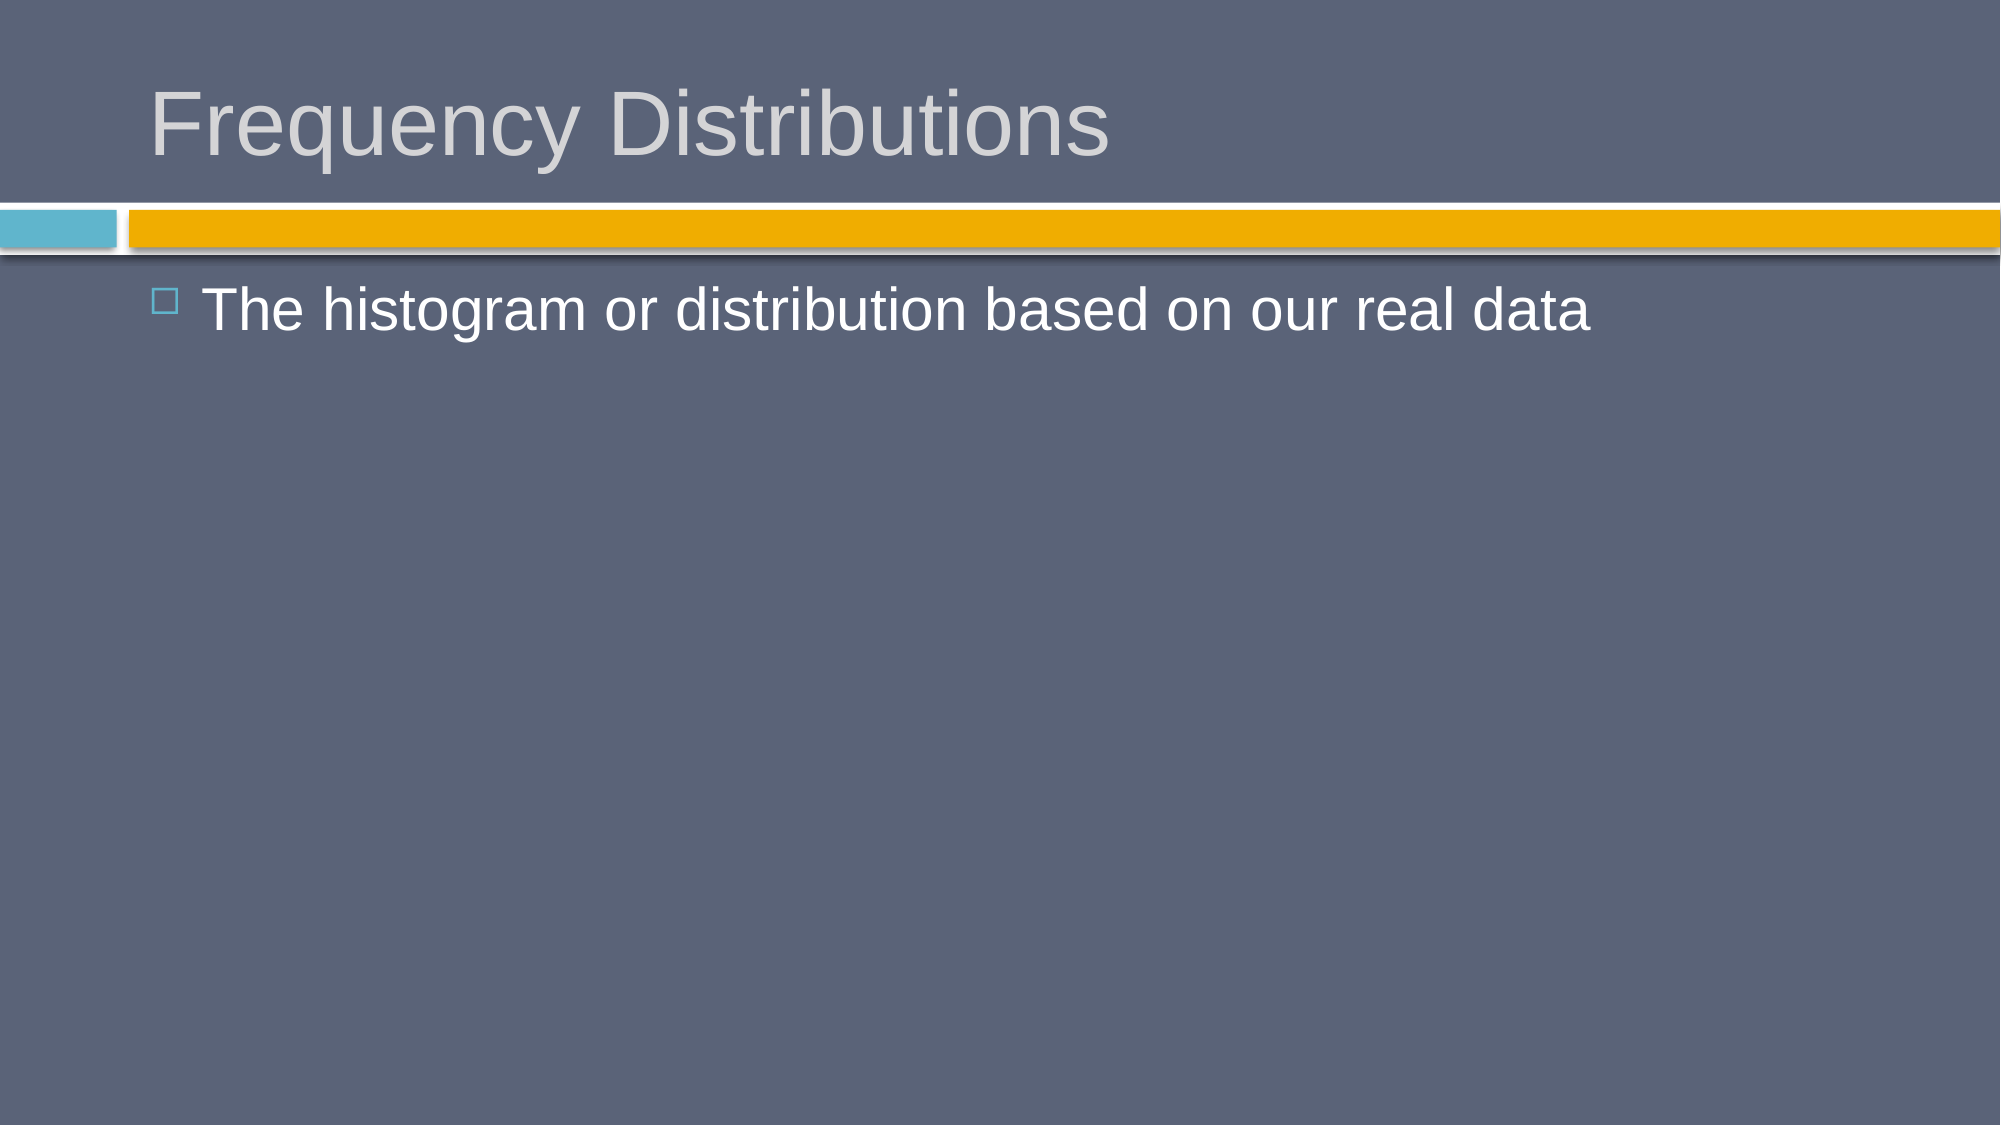

# Frequency Distributions
The histogram or distribution based on our real data